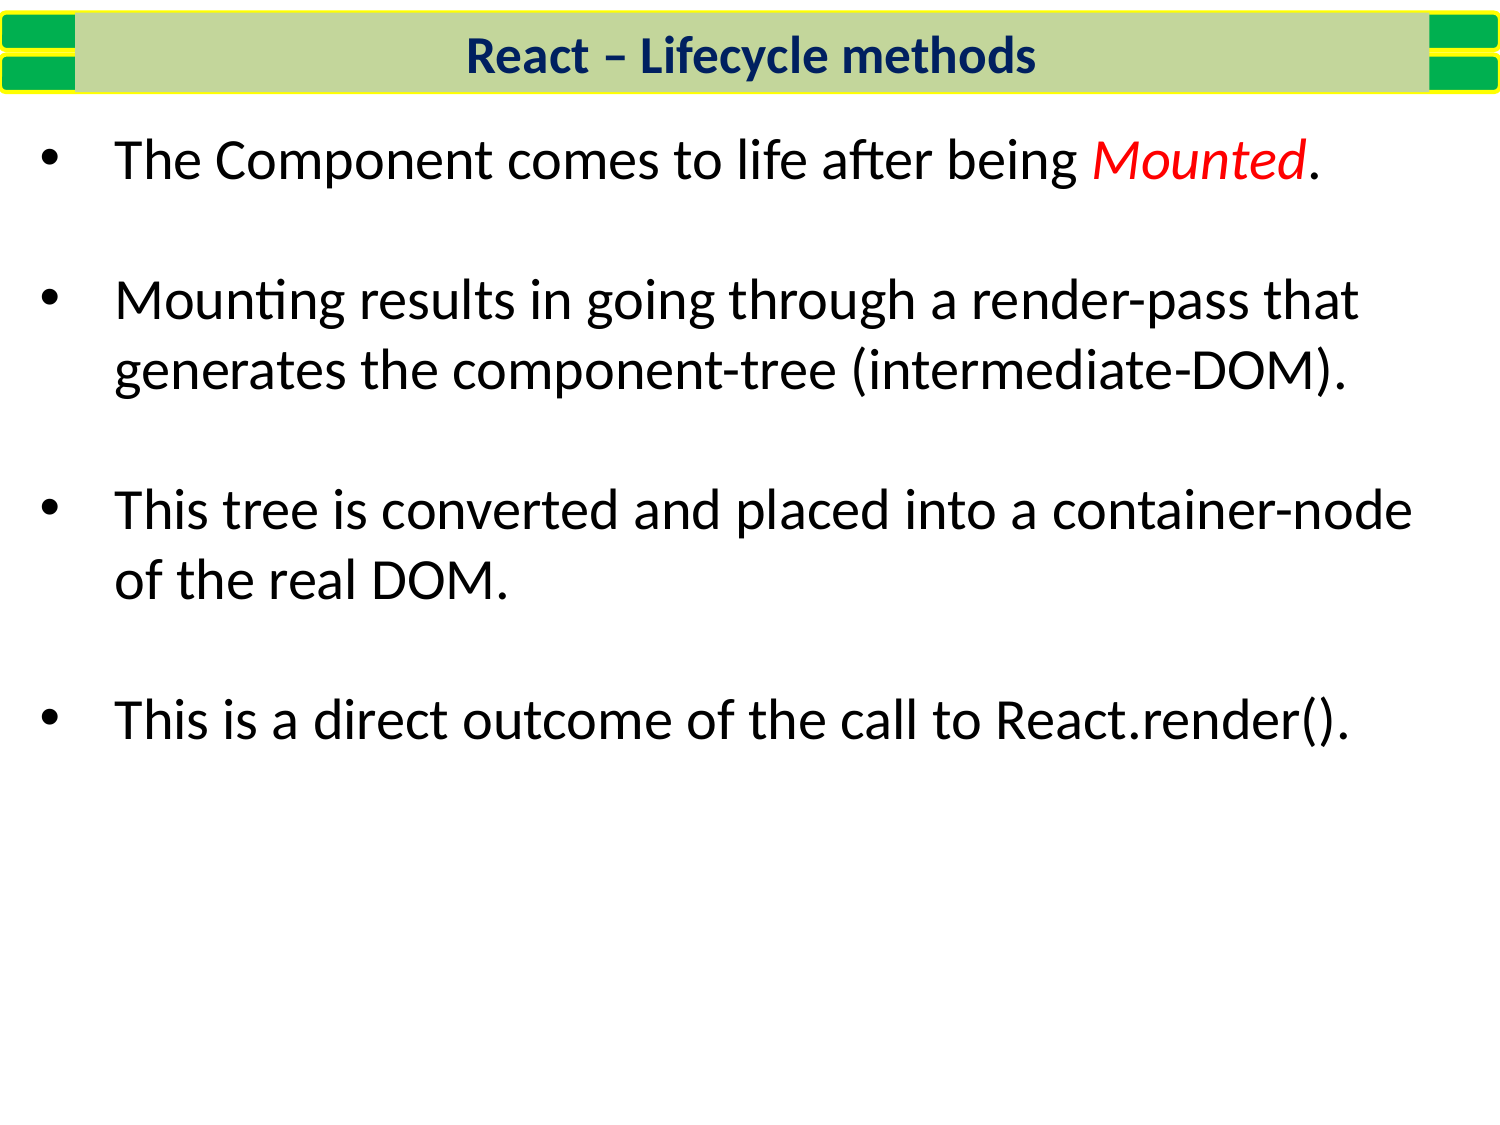

React – Lifecycle methods

The Component comes to life after being Mounted.

Mounting results in going through a render-pass that generates the component-tree (intermediate-DOM).

This tree is converted and placed into a container-node of the real DOM.

This is a direct outcome of the call to React.render().